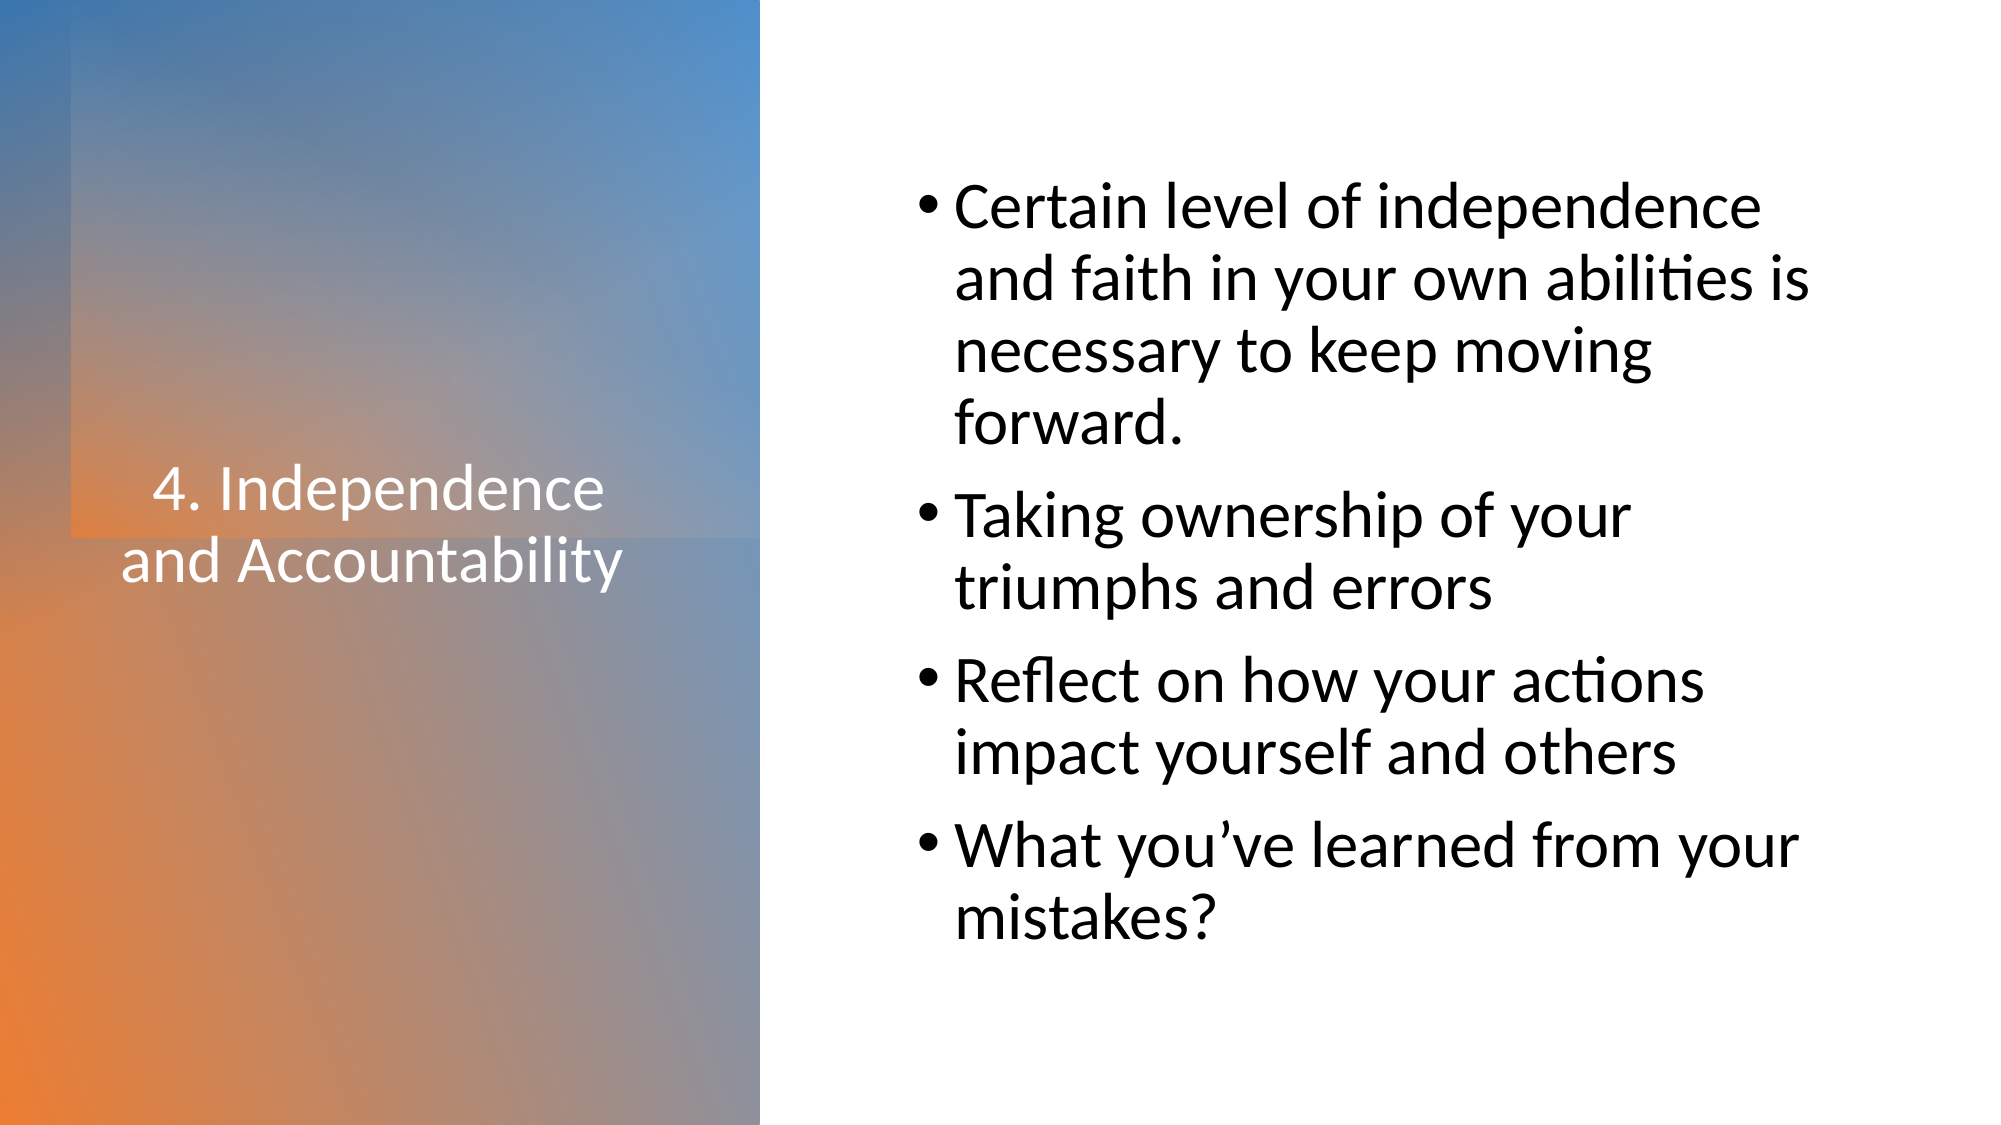

Certain level of independence and faith in your own abilities is necessary to keep moving forward.
Taking ownership of your triumphs and errors
Reflect on how your actions impact yourself and others
What you’ve learned from your mistakes?
# 4. Independence and Accountability